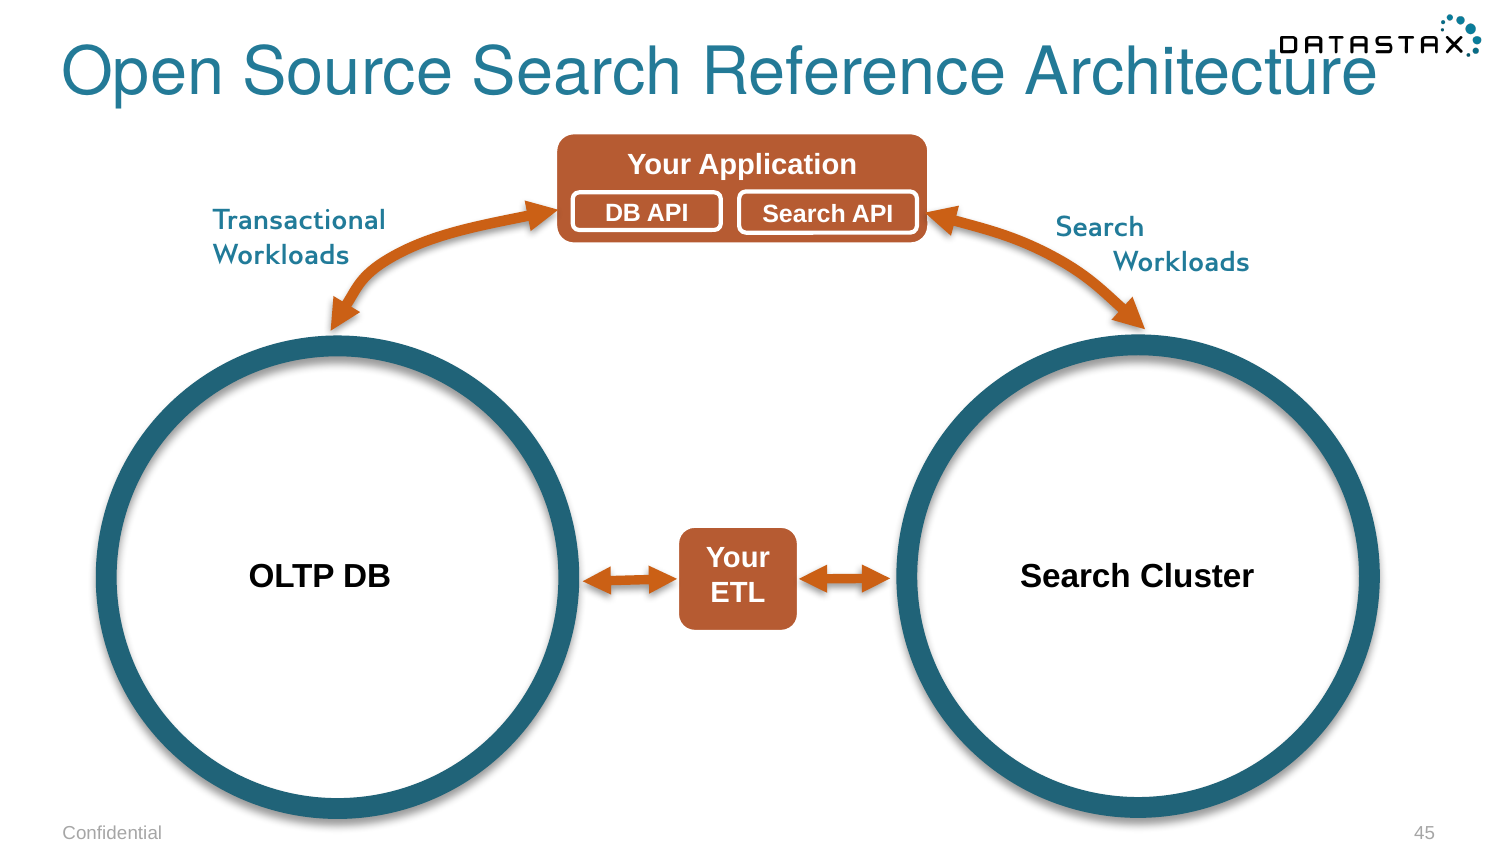

# Open Source Search Reference Architecture
Your Application
Search API
DB API
Transactional
Workloads
Search
      Workloads

Your
ETL
OLTP DB
Search Cluster
Confidential
45